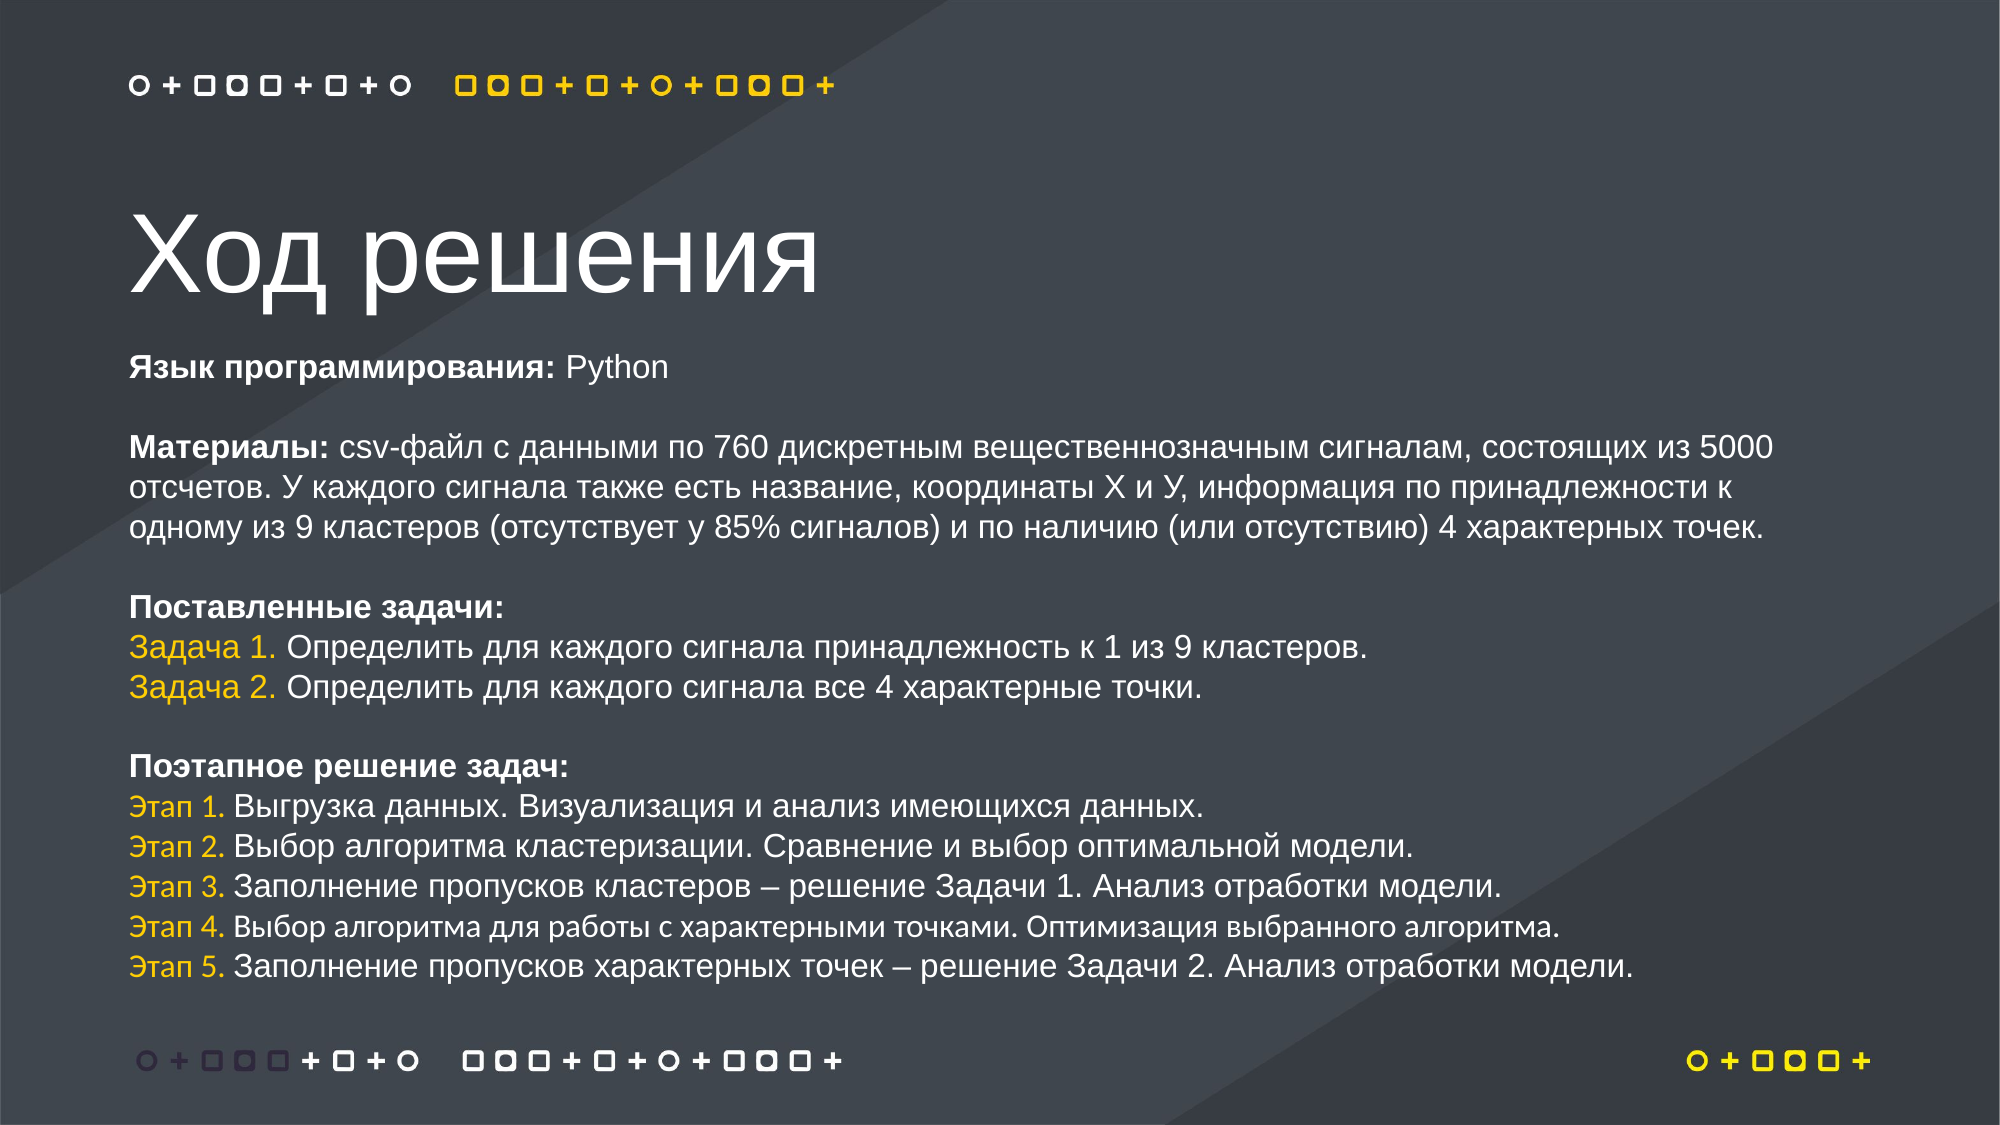

Ход решения
Язык программирования: Python

Материалы: csv-файл с данными по 760 дискретным вещественнозначным сигналам, состоящих из 5000 отсчетов. У каждого сигнала также есть название, координаты Х и У, информация по принадлежности к одному из 9 кластеров (отсутствует у 85% сигналов) и по наличию (или отсутствию) 4 характерных точек.

Поставленные задачи:
Задача 1. Определить для каждого сигнала принадлежность к 1 из 9 кластеров.
Задача 2. Определить для каждого сигнала все 4 характерные точки.

Поэтапное решение задач:
Этап 1. Выгрузка данных. Визуализация и анализ имеющихся данных.
Этап 2. Выбор алгоритма кластеризации. Сравнение и выбор оптимальной модели.
Этап 3. Заполнение пропусков кластеров – решение Задачи 1. Анализ отработки модели.
Этап 4. Выбор алгоритма для работы с характерными точками. Оптимизация выбранного алгоритма.
Этап 5. Заполнение пропусков характерных точек – решение Задачи 2. Анализ отработки модели.